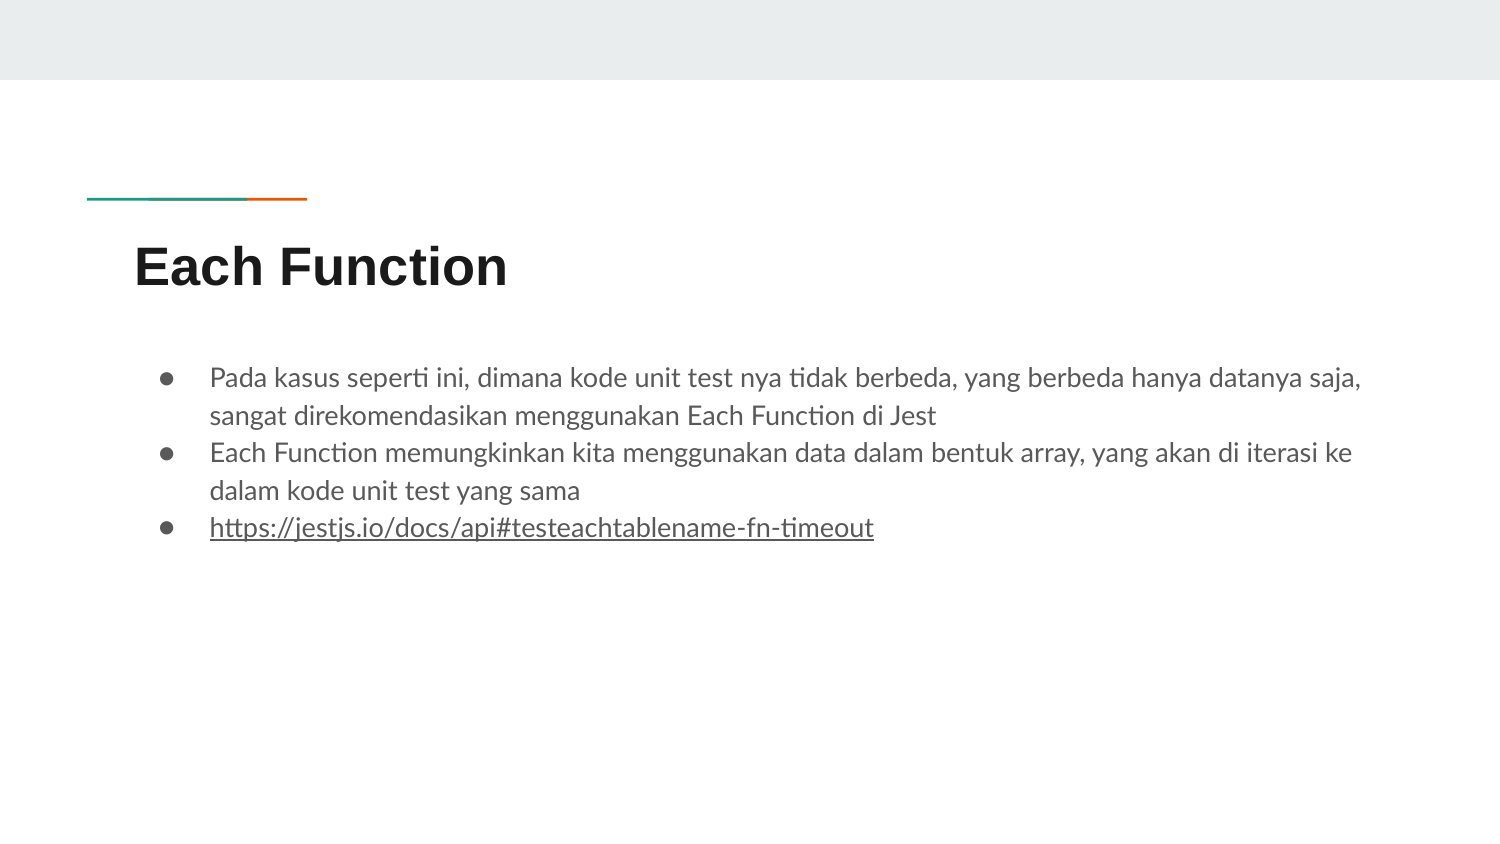

# Each Function
Pada kasus seperti ini, dimana kode unit test nya tidak berbeda, yang berbeda hanya datanya saja, sangat direkomendasikan menggunakan Each Function di Jest
Each Function memungkinkan kita menggunakan data dalam bentuk array, yang akan di iterasi ke dalam kode unit test yang sama
https://jestjs.io/docs/api#testeachtablename-fn-timeout